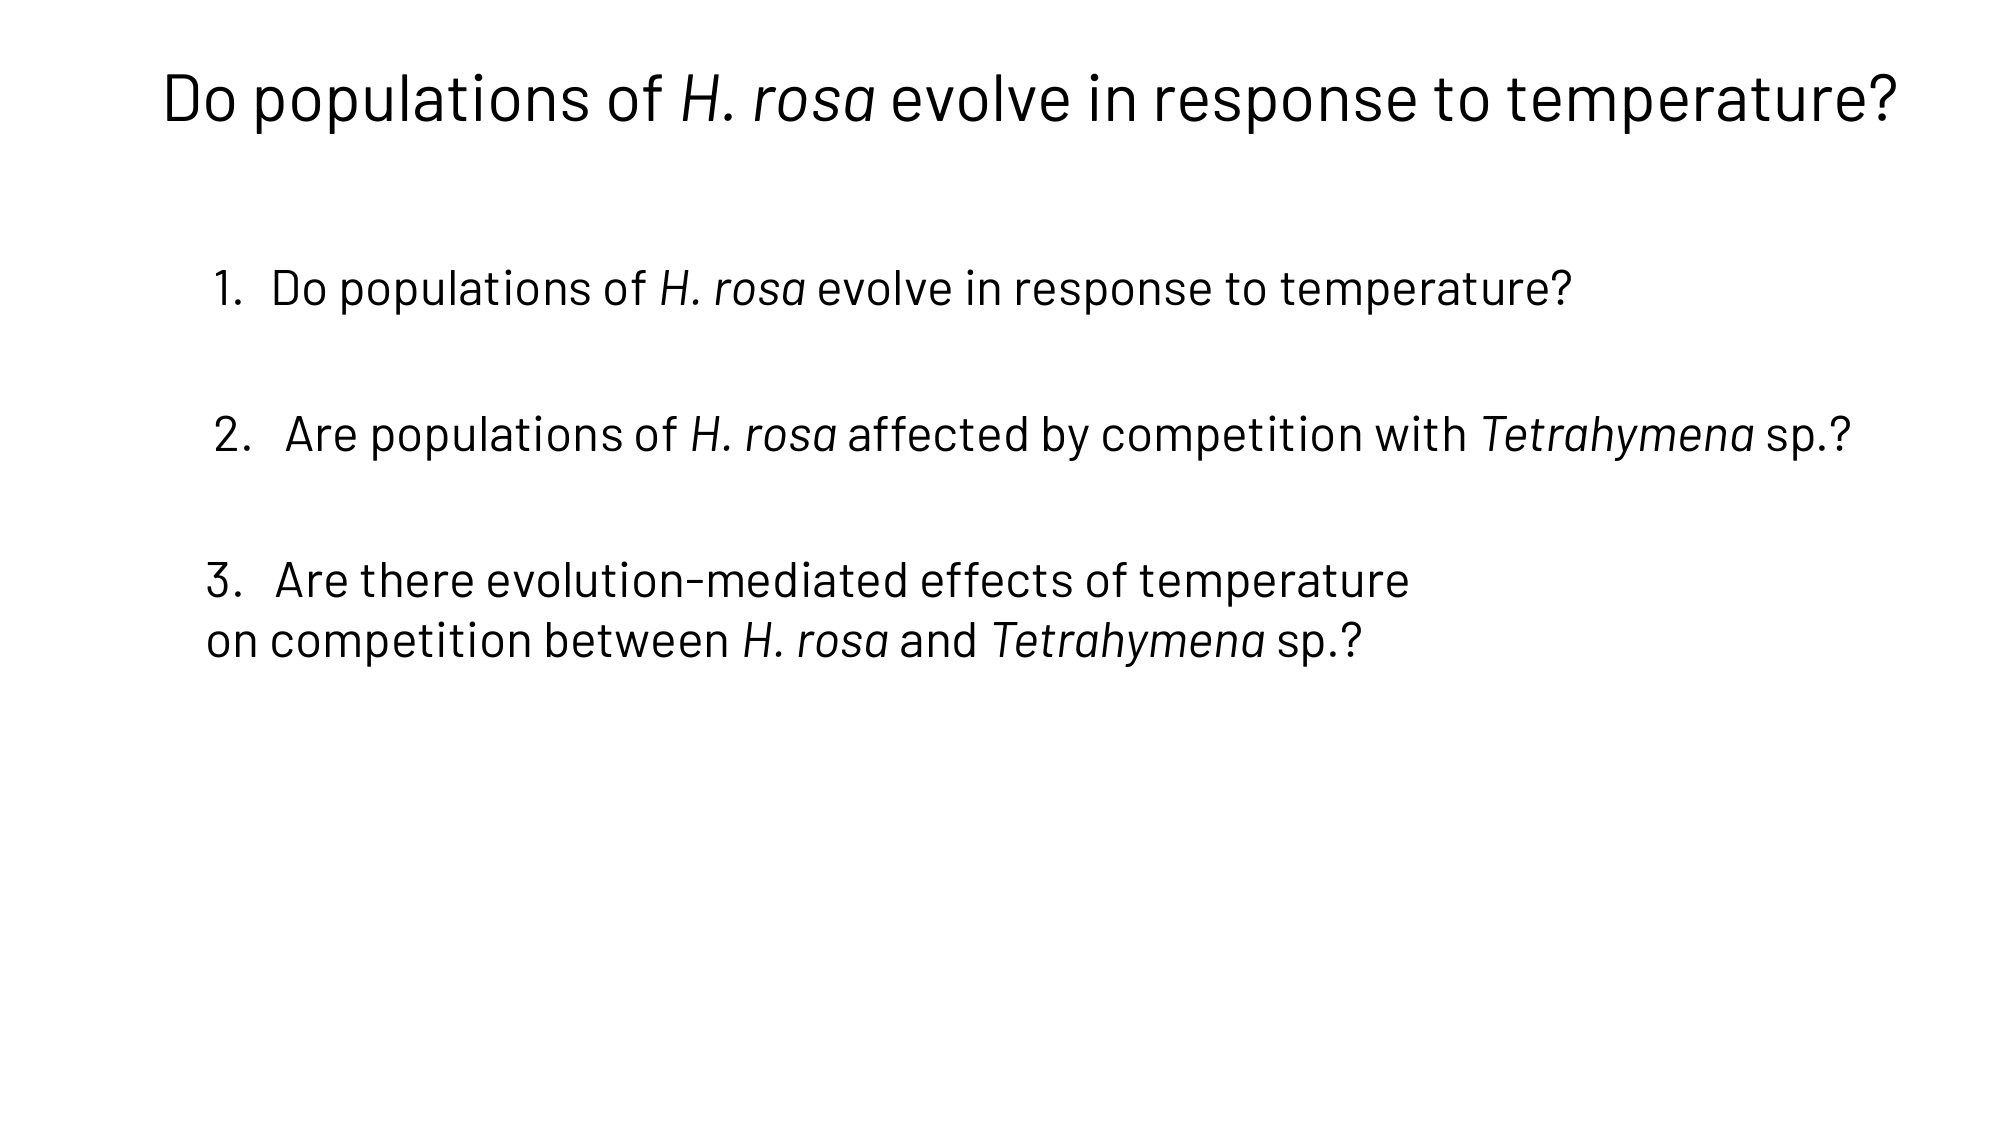

Do populations of H. rosa evolve in response to temperature?
Do populations of H. rosa evolve in response to temperature?
2.   Are populations of H. rosa affected by competition with Tetrahymena sp.?
3.   Are there evolution-mediated effects of temperature on competition between H. rosa and Tetrahymena sp.?